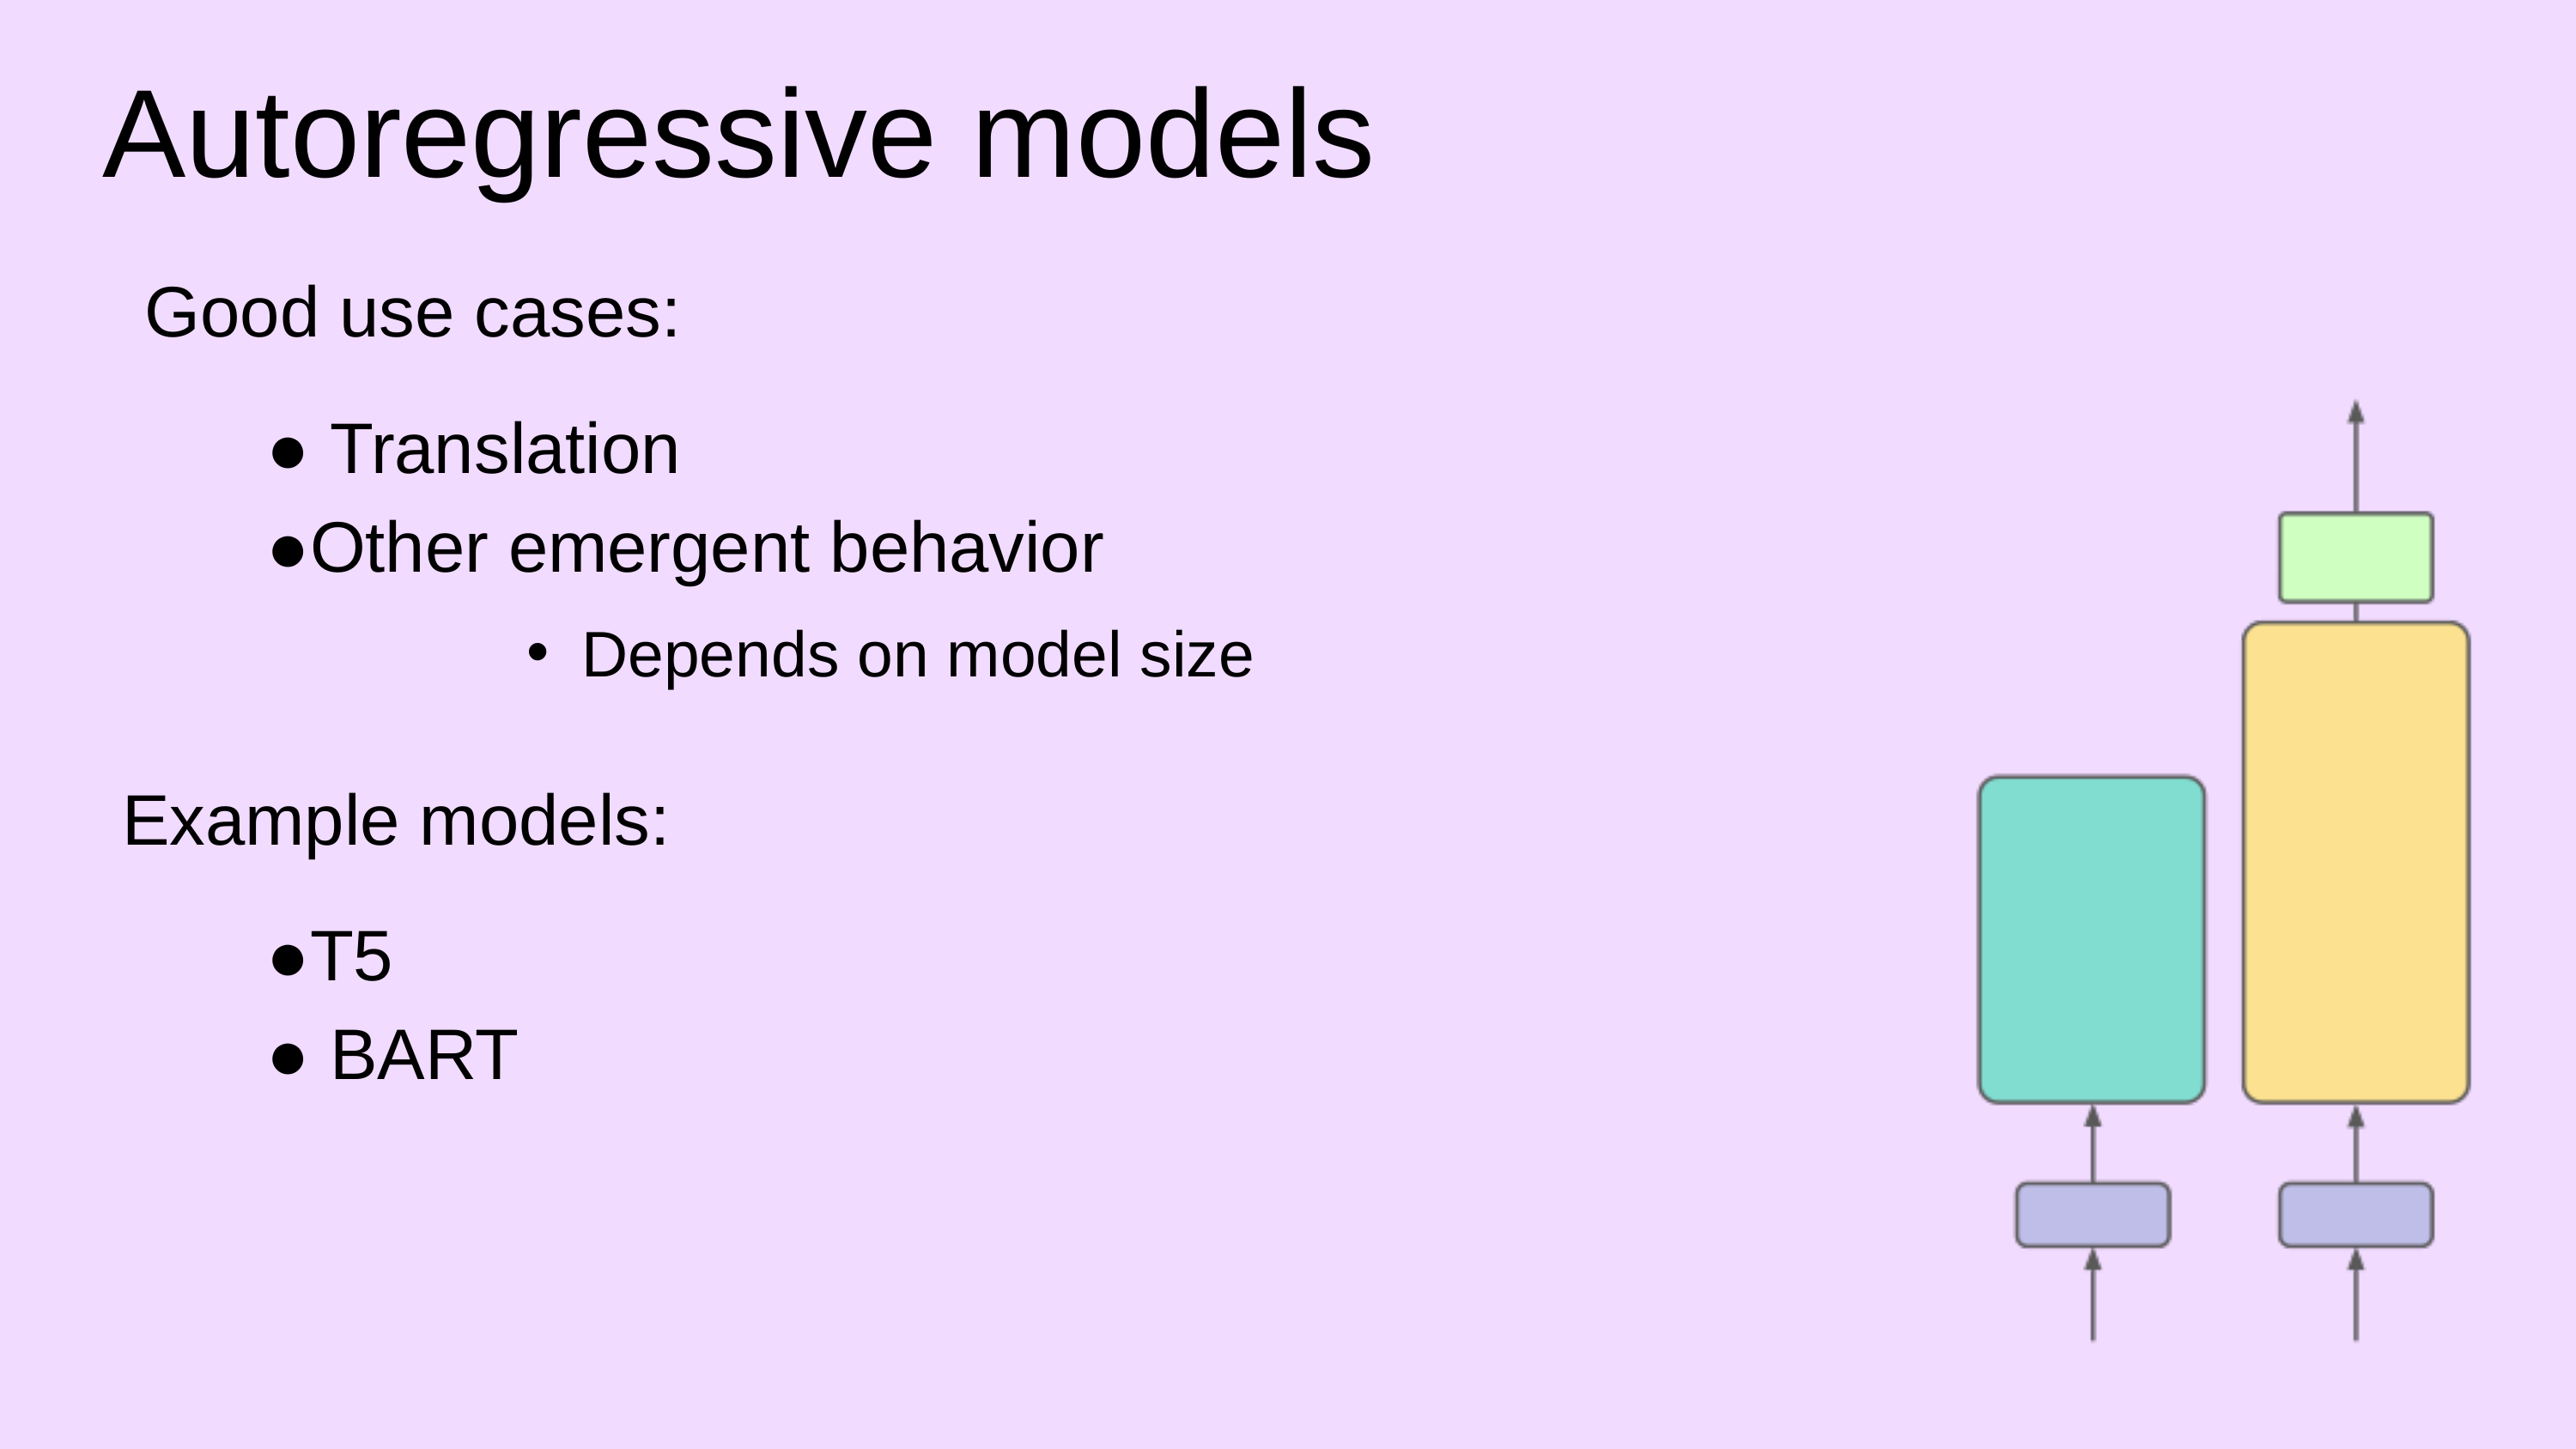

Autoregressive models

Good use cases:
● Translation
●Other emergent behavior
Depends on model size
Example models:
●T5
● BART